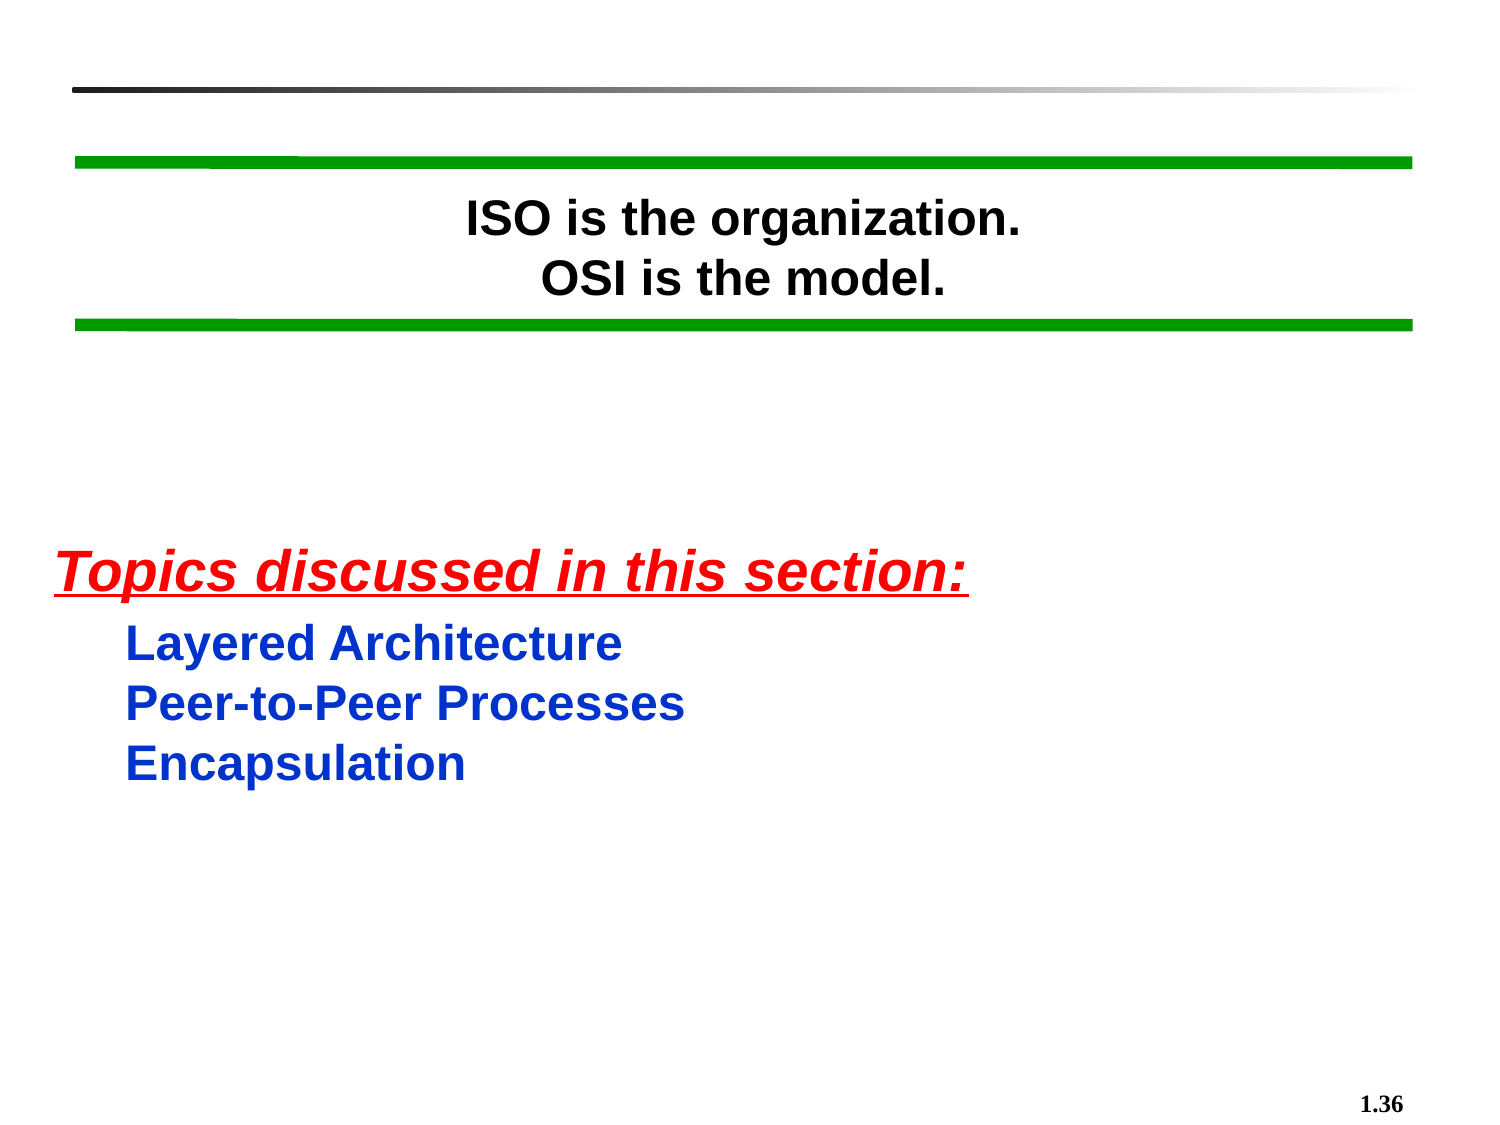

ISO is the organization.
OSI is the model.
Topics discussed in this section:
Layered Architecture
Peer-to-Peer Processes
Encapsulation
1.36